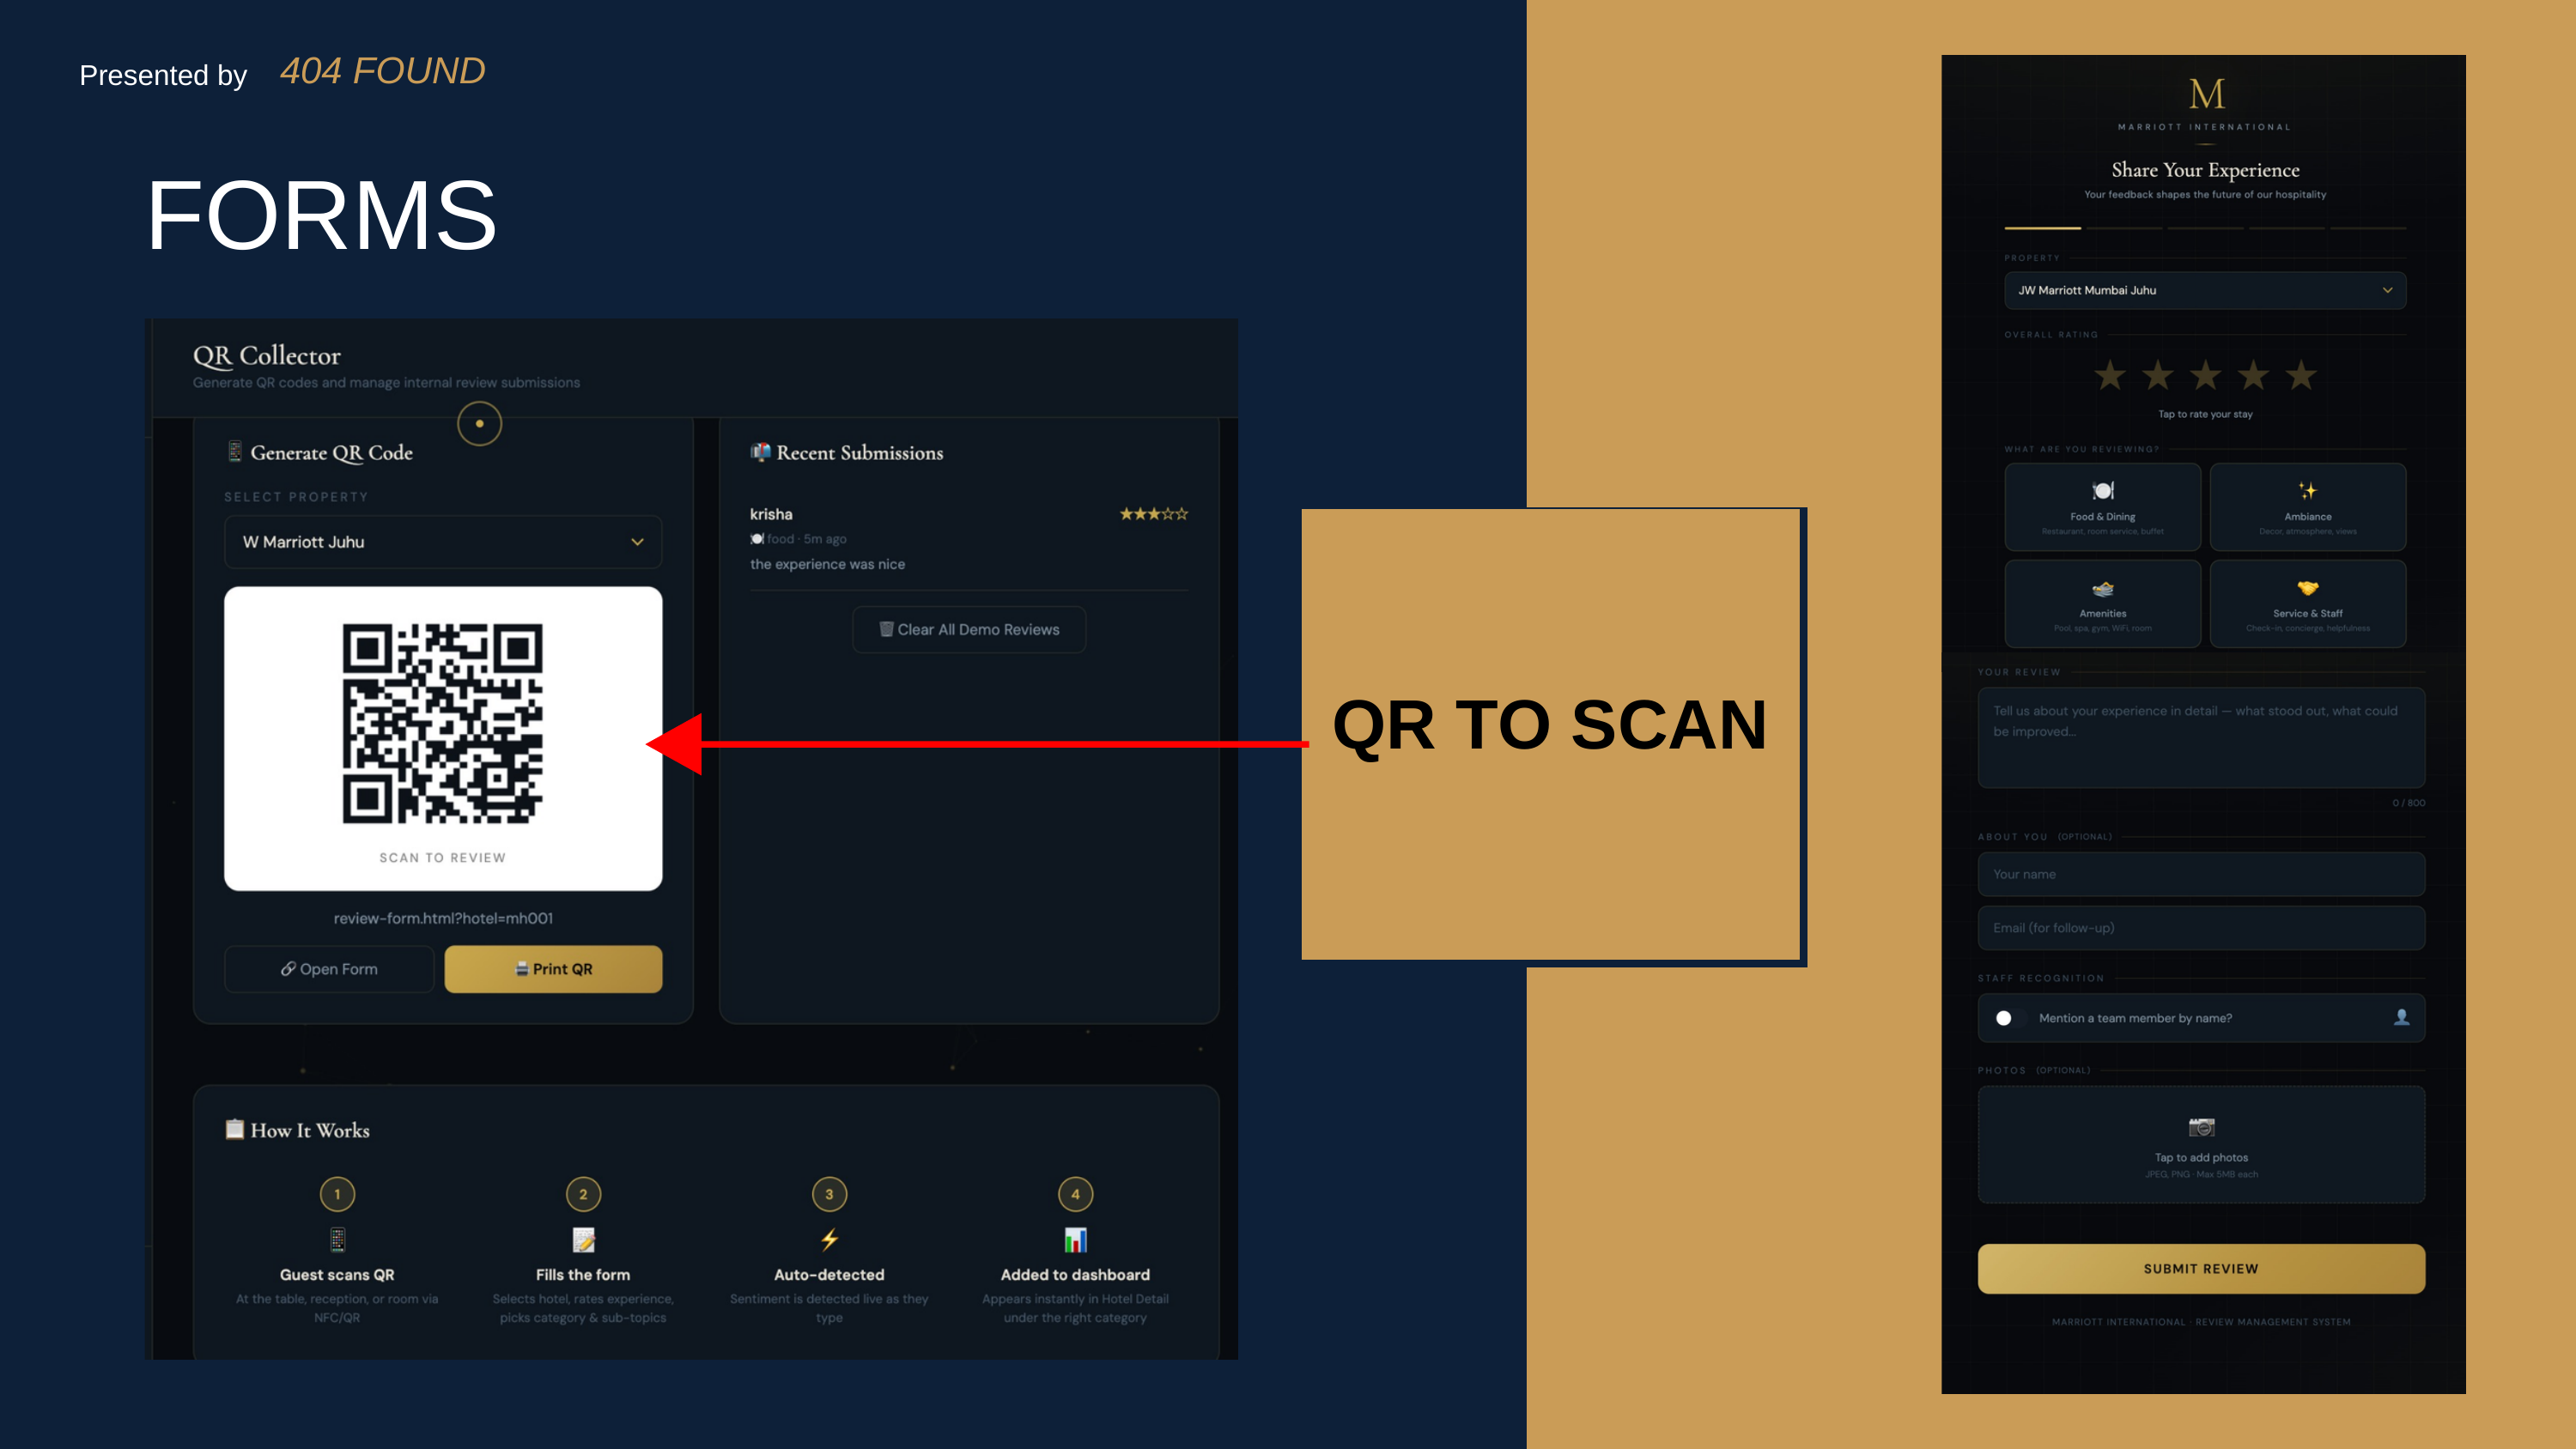

404 FOUND
Presented by

FORMS

QR TO SCAN